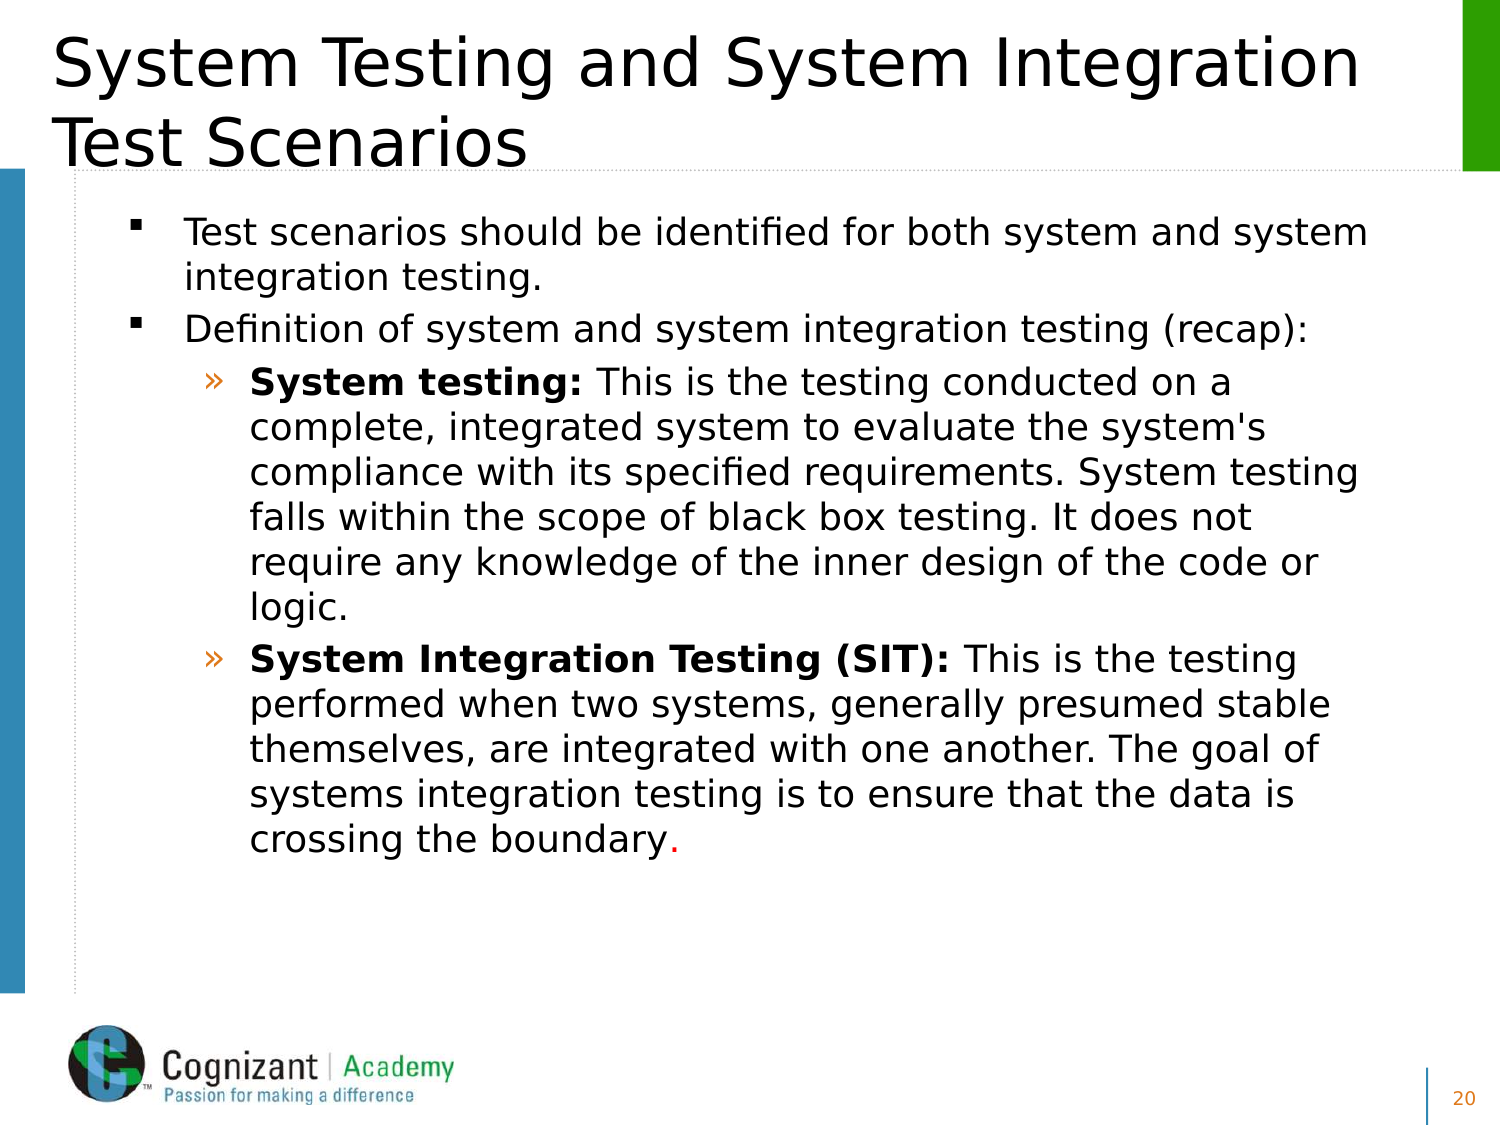

# System Testing and System Integration Test Scenarios
Test scenarios should be identified for both system and system integration testing.
Definition of system and system integration testing (recap):
System testing: This is the testing conducted on a complete, integrated system to evaluate the system's compliance with its specified requirements. System testing falls within the scope of black box testing. It does not require any knowledge of the inner design of the code or logic.
System Integration Testing (SIT): This is the testing performed when two systems, generally presumed stable themselves, are integrated with one another. The goal of systems integration testing is to ensure that the data is crossing the boundary.

20